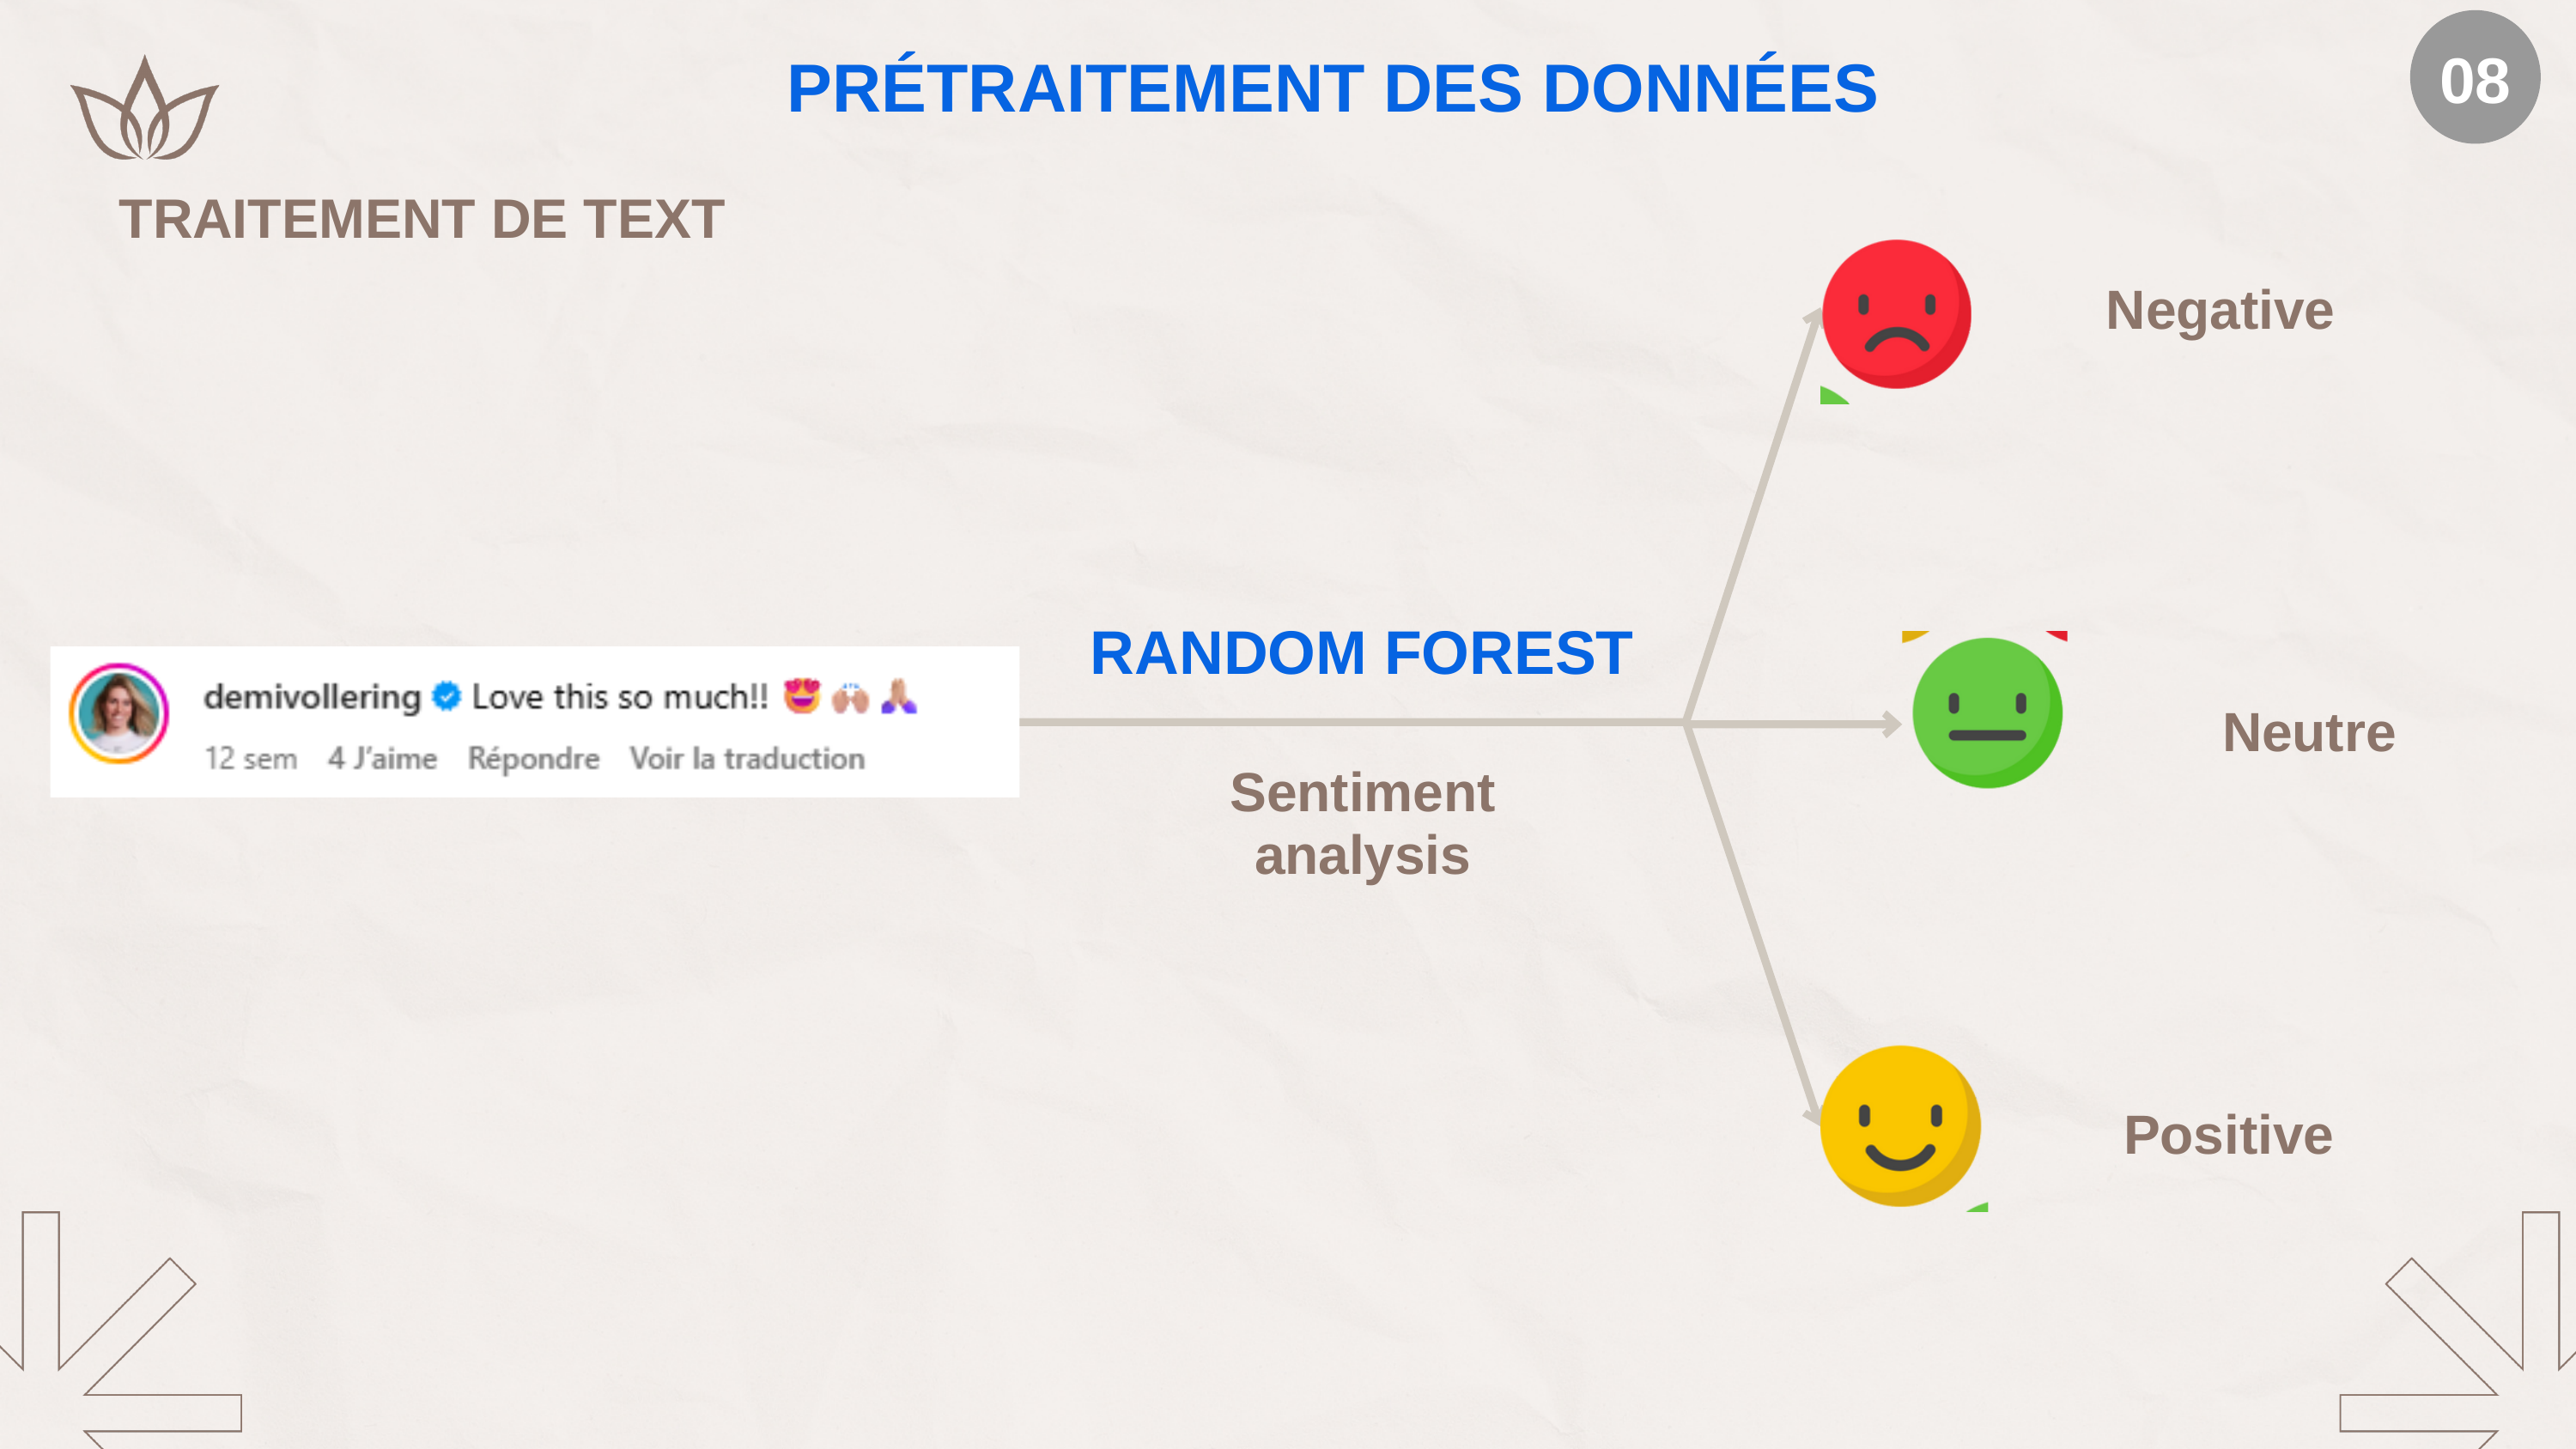

08
PRÉTRAITEMENT DES DONNÉES

TRAITEMENT DE TEXT

Negative

RANDOM FOREST

Neutre

Sentiment analysis

Positive